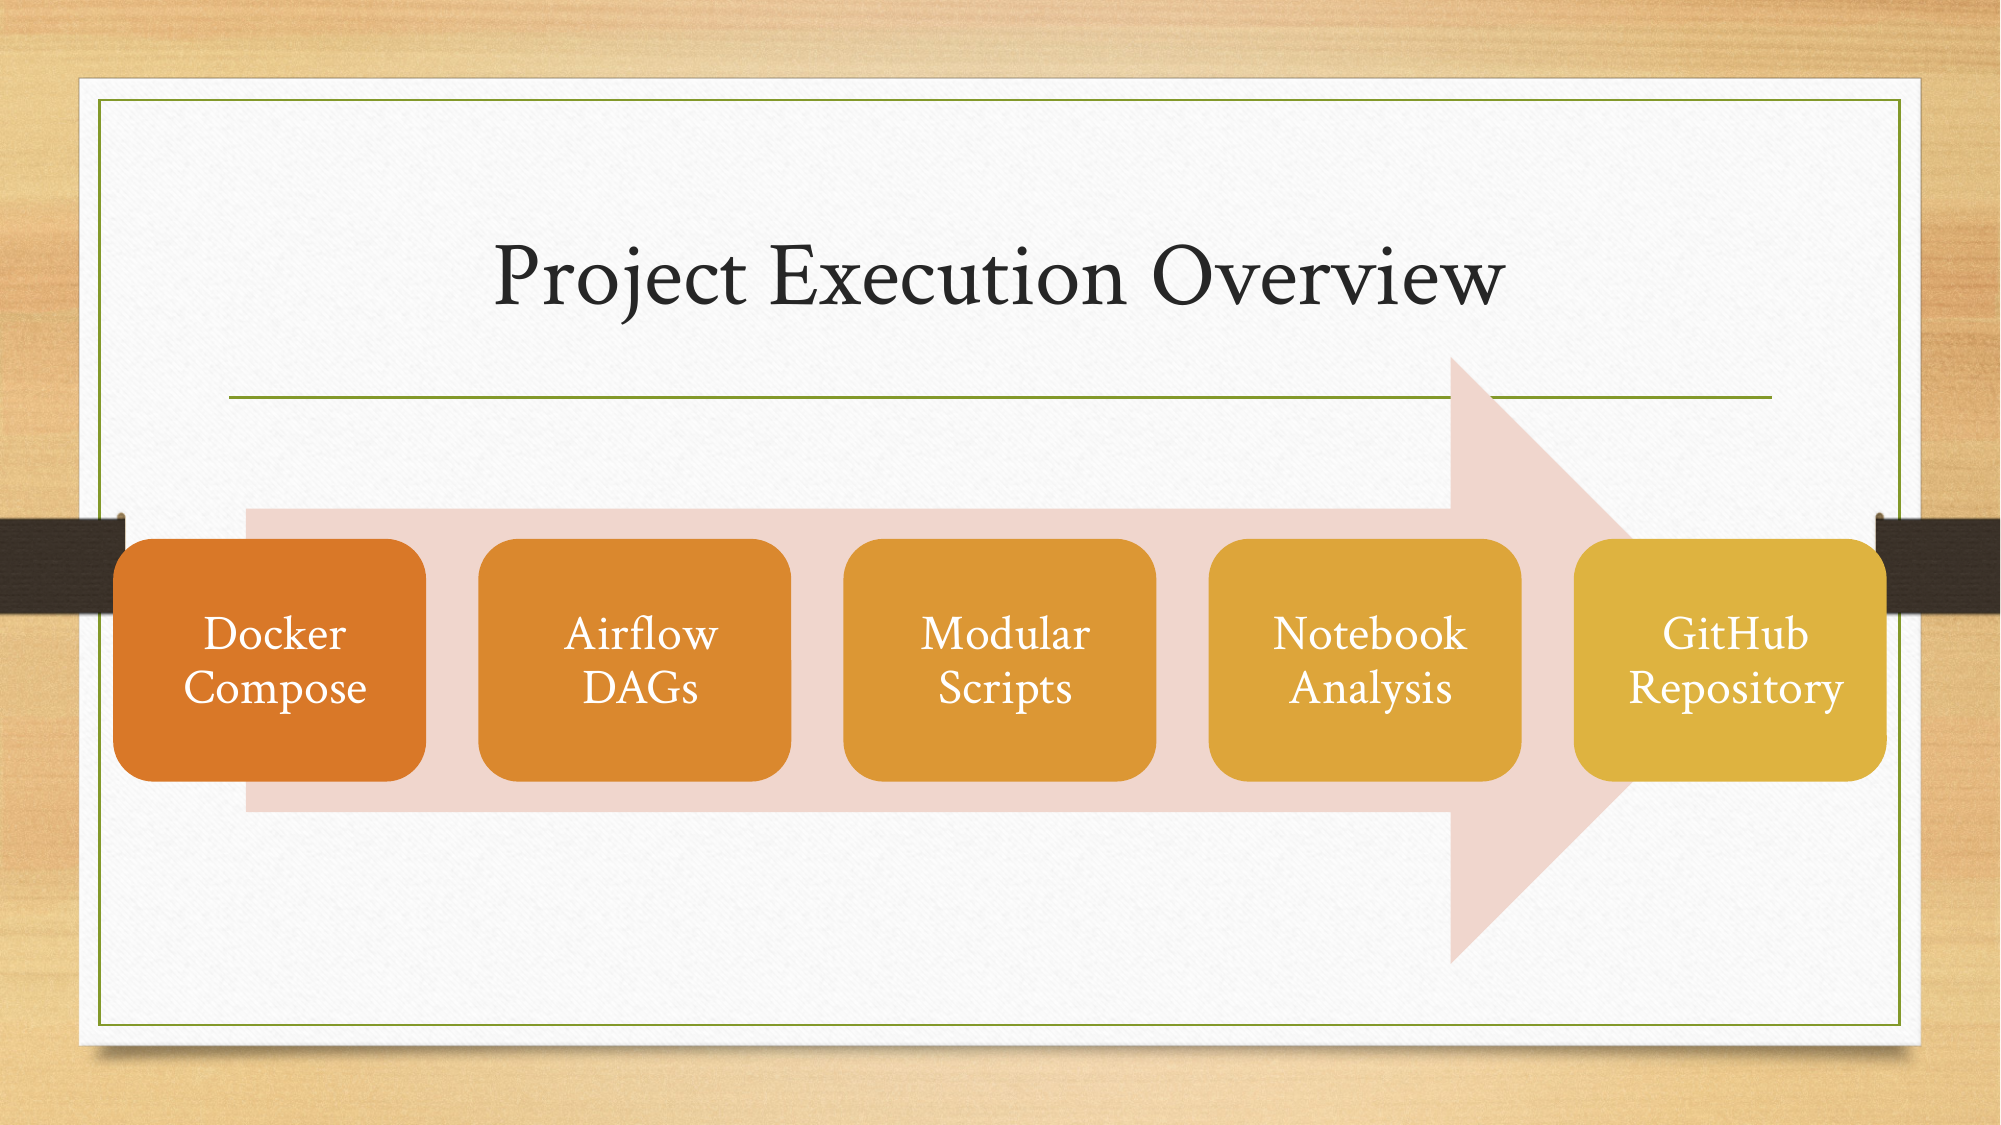

# Project Execution Overview
Docker Compose
Airflow DAGs
Modular Scripts
Notebook Analysis
GitHub Repository